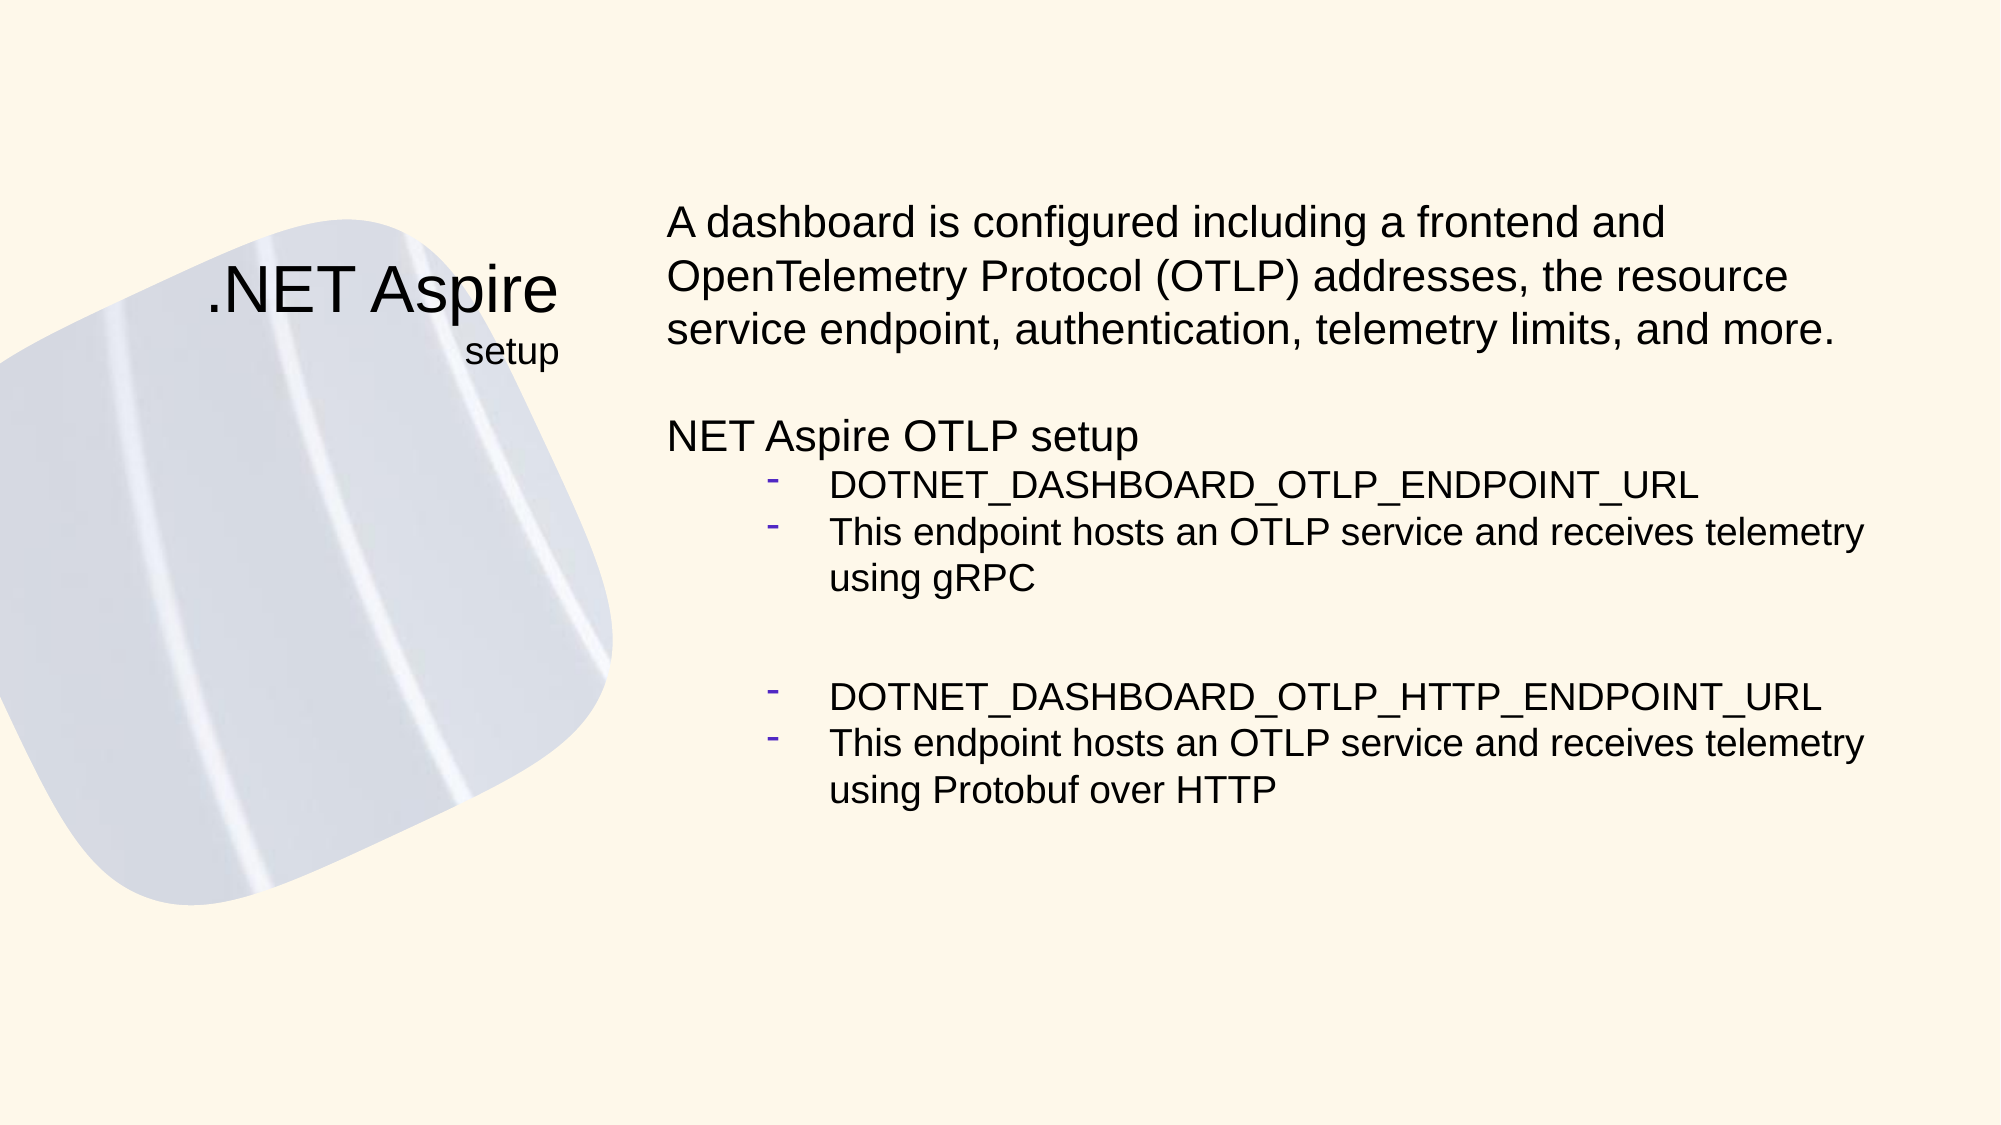

A dashboard is configured including a frontend and OpenTelemetry Protocol (OTLP) addresses, the resource service endpoint, authentication, telemetry limits, and more.

NET Aspire OTLP setup
DOTNET_DASHBOARD_OTLP_ENDPOINT_URL
This endpoint hosts an OTLP service and receives telemetry using gRPC

DOTNET_DASHBOARD_OTLP_HTTP_ENDPOINT_URL
This endpoint hosts an OTLP service and receives telemetry using Protobuf over HTTP

# .NET Aspire setup